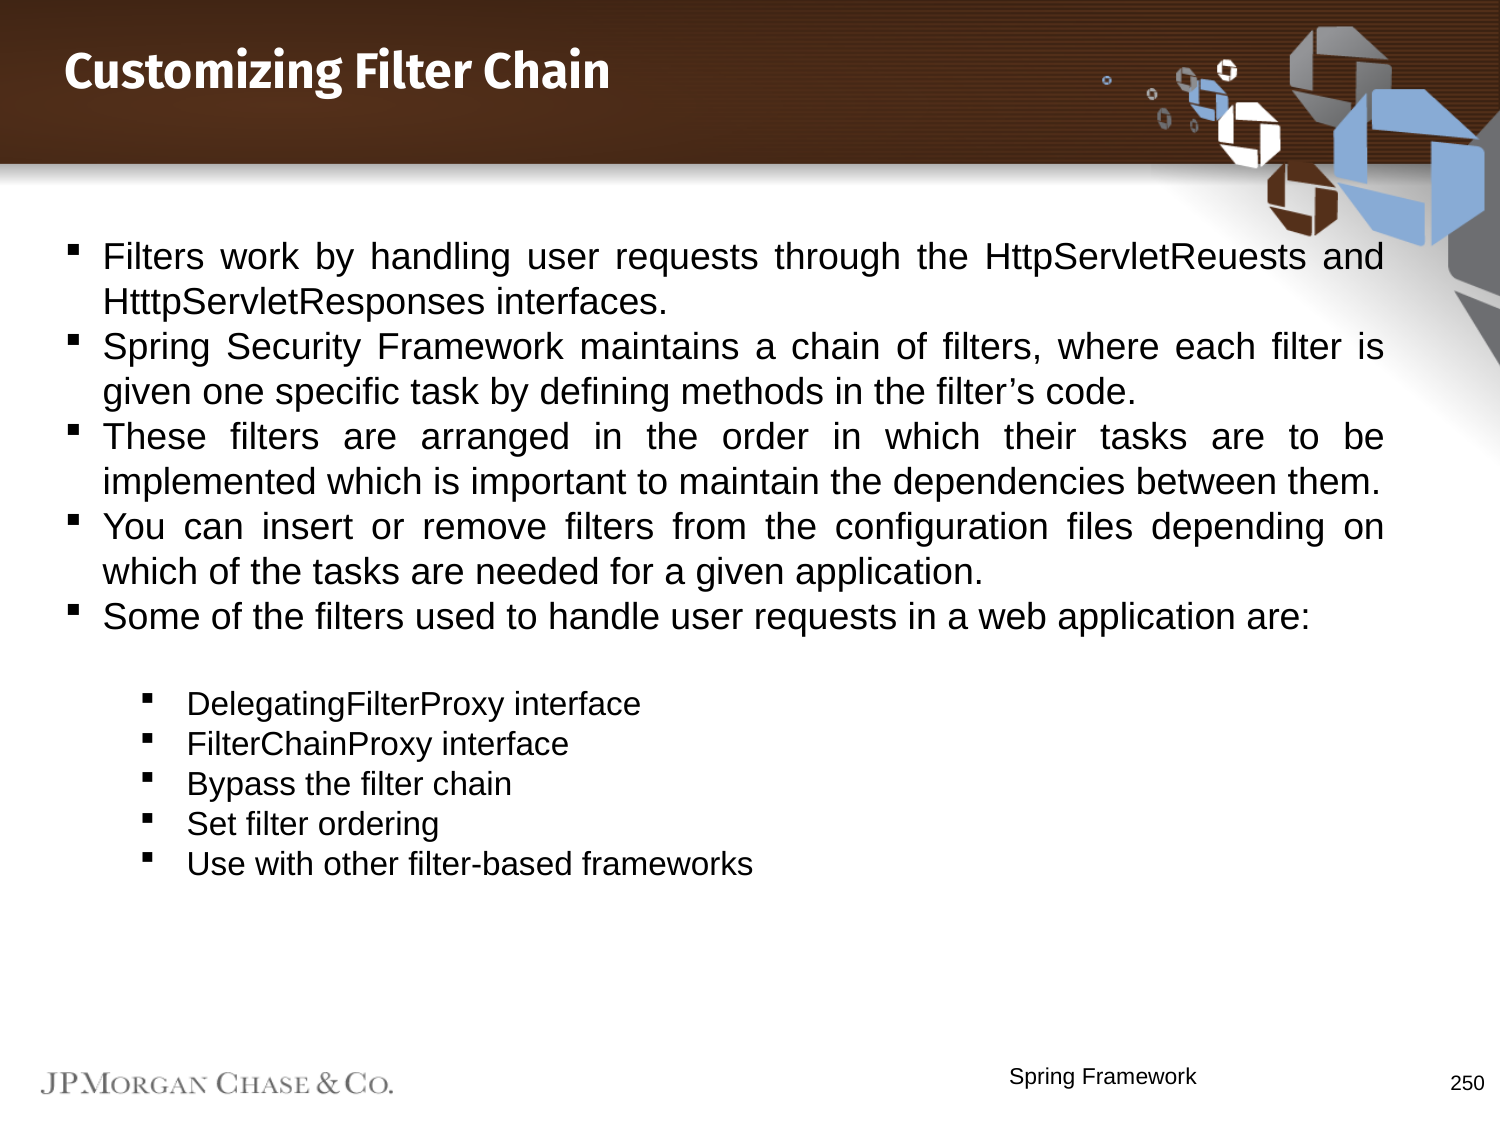

Customizing Filter Chain

Filters work by handling user requests through the HttpServletReuests and HtttpServletResponses interfaces.
Spring Security Framework maintains a chain of filters, where each filter is given one specific task by defining methods in the filter’s code.
These filters are arranged in the order in which their tasks are to be implemented which is important to maintain the dependencies between them.
You can insert or remove filters from the configuration files depending on which of the tasks are needed for a given application.
Some of the filters used to handle user requests in a web application are:

DelegatingFilterProxy interface
FilterChainProxy interface
Bypass the filter chain
Set filter ordering
Use with other filter-based frameworks

Spring Framework
250